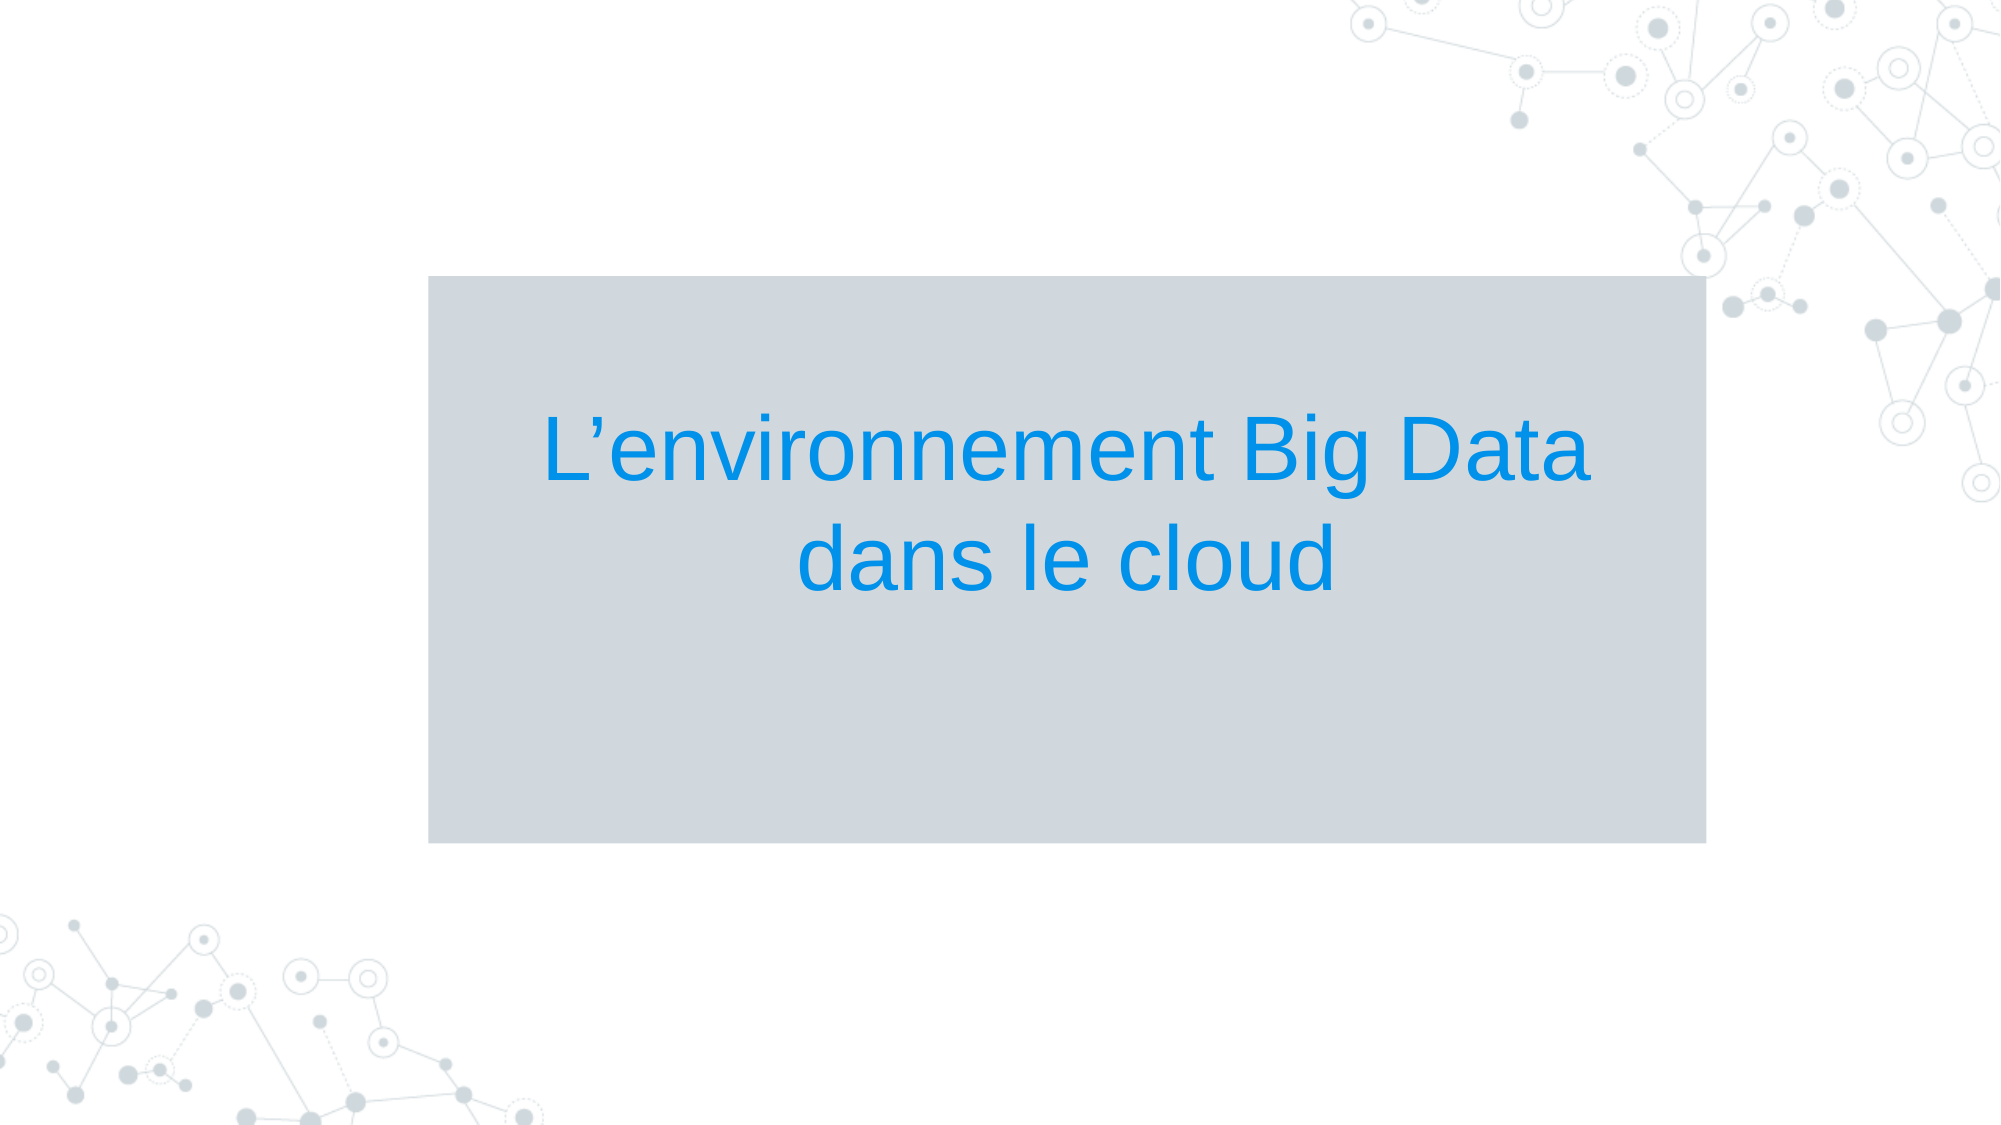

# L’environnement Big Data dans le cloud